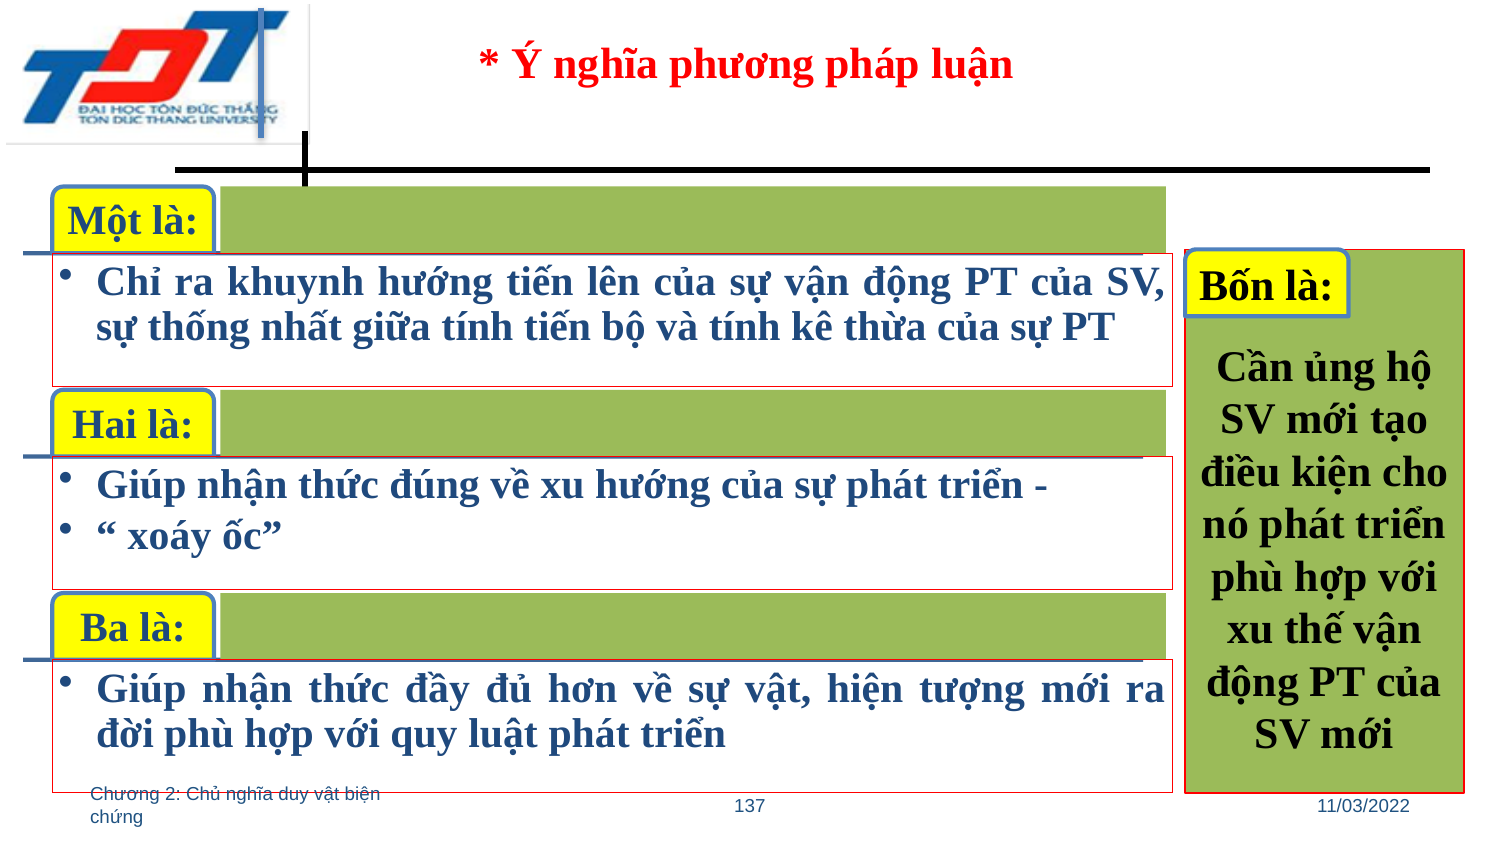

* Ý nghĩa phương pháp luận

Một là:
Chỉ ra khuynh hướng tiến lên của sự vận động PT của SV, sự thống nhất giữa tính tiến bộ và tính kê thừa của sự PT

Hai là:
Giúp nhận thức đúng về xu hướng của sự phát triển -
“ xoáy ốc”

Ba là:
Giúp nhận thức đầy đủ hơn về sự vật, hiện tượng mới ra đời phù hợp với quy luật phát triển

Bốn là:

Cần ủng hộ SV mới tạo điều kiện cho nó phát triển phù hợp với xu thế vận động PT của SV mới
Chương 2: Chủ nghĩa duy vật biện chứng
137
11/03/2022